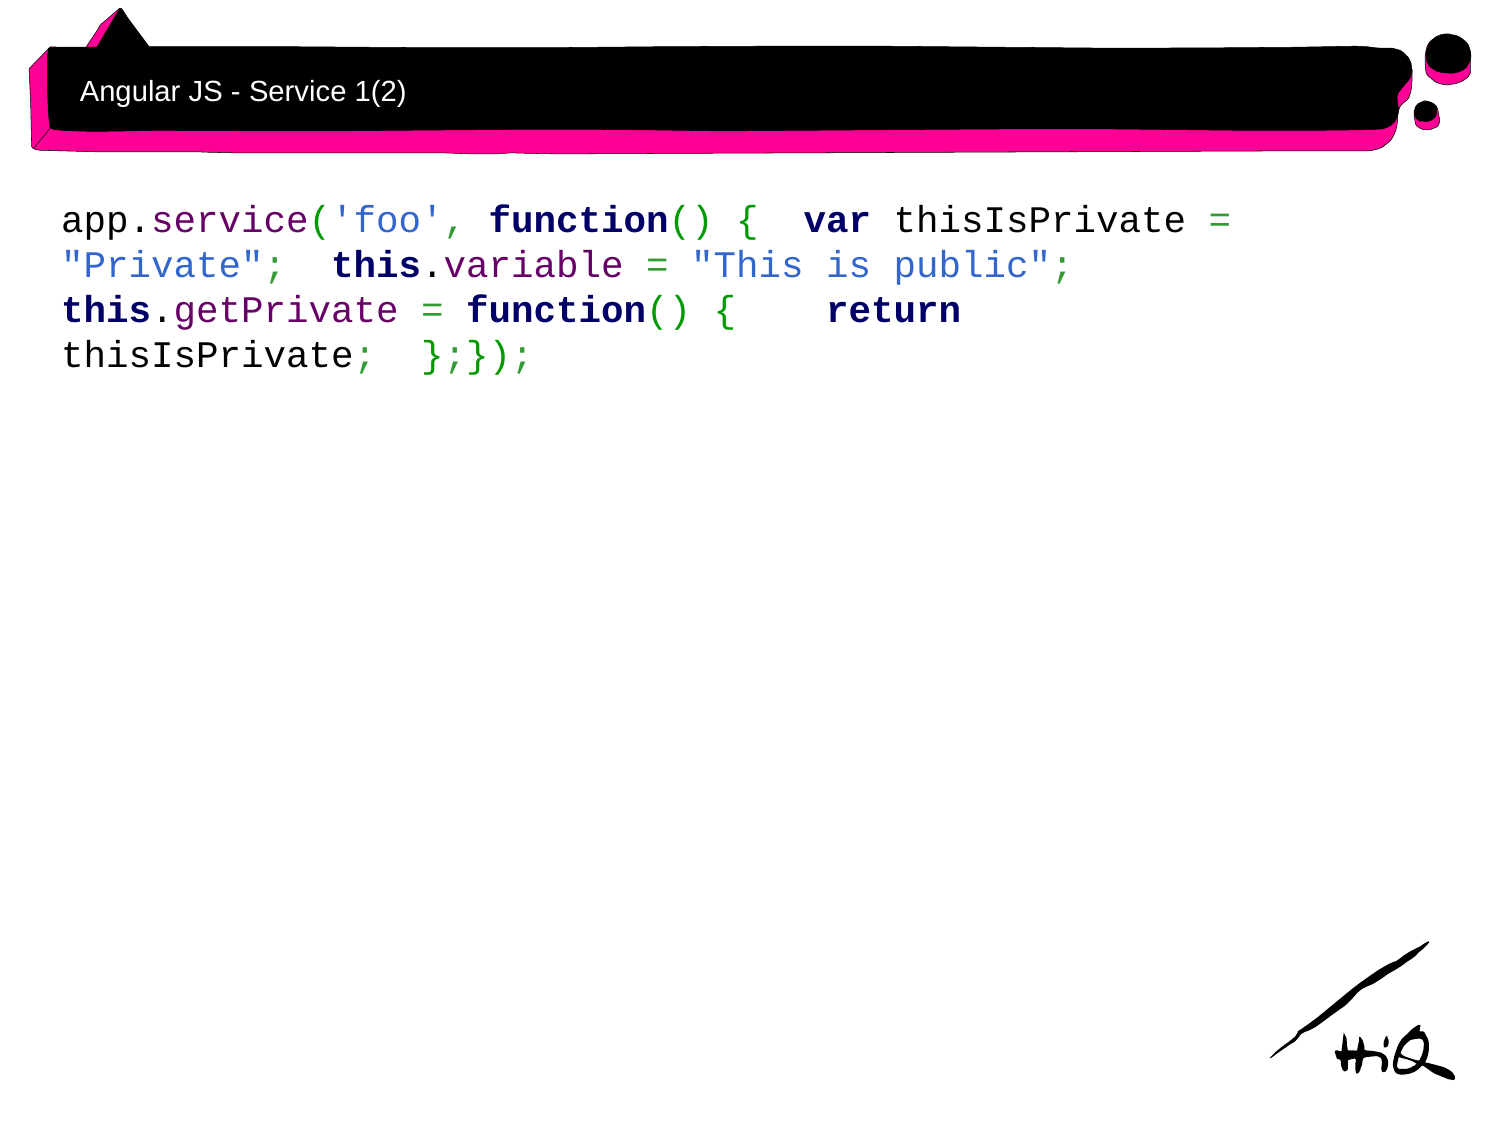

# Angular JS - Service 1(2)
app.service('foo', function() {  var thisIsPrivate = "Private";  this.variable = "This is public";  this.getPrivate = function() {    return thisIsPrivate;  };});